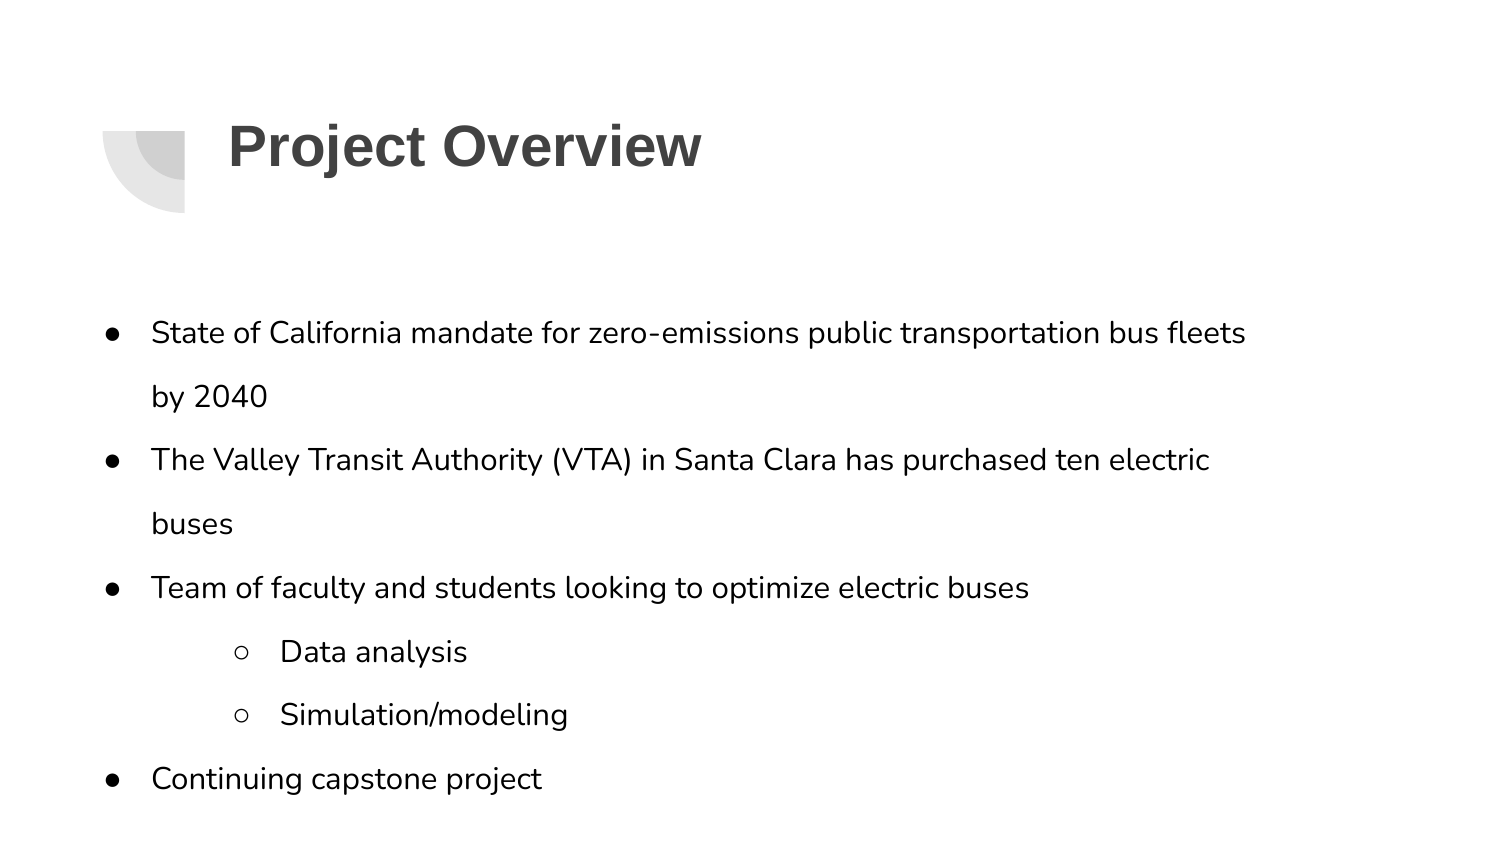

# Project Overview

State of California mandate for zero-emissions public transportation bus fleets by 2040
The Valley Transit Authority (VTA) in Santa Clara has purchased ten electric buses
Team of faculty and students looking to optimize electric buses
Data analysis
Simulation/modeling
Continuing capstone project